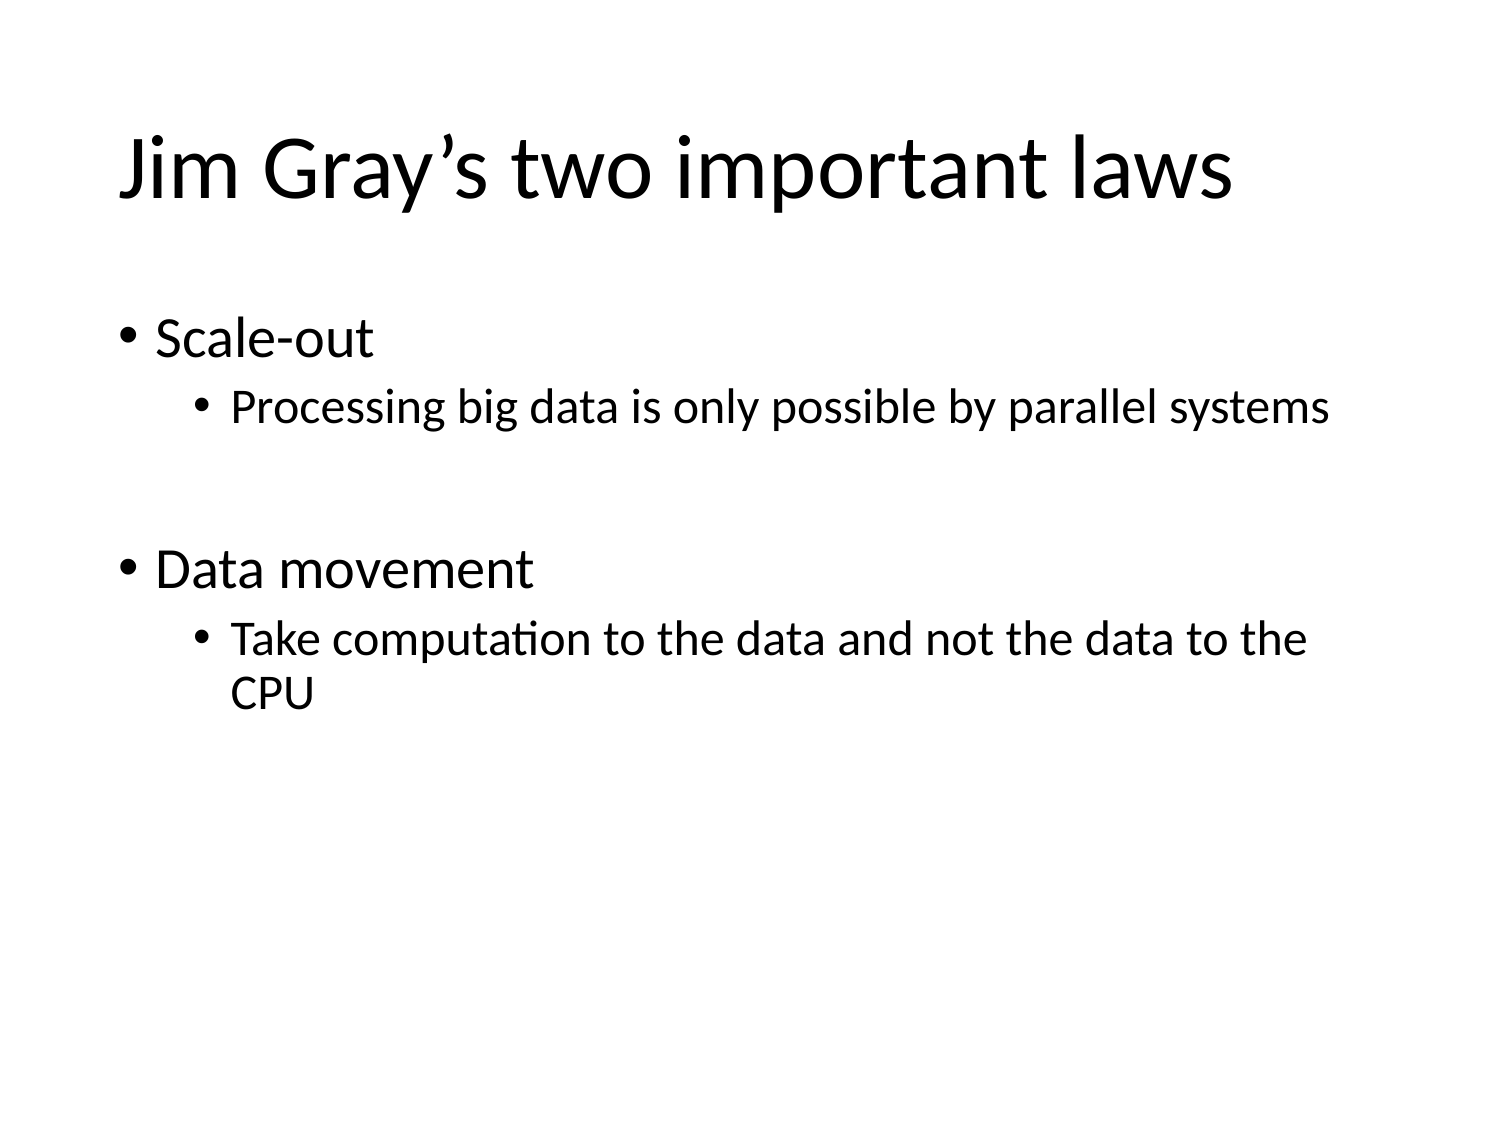

# Jim Gray’s two important laws
Scale-out
Processing big data is only possible by parallel systems

Data movement
Take computation to the data and not the data to the CPU